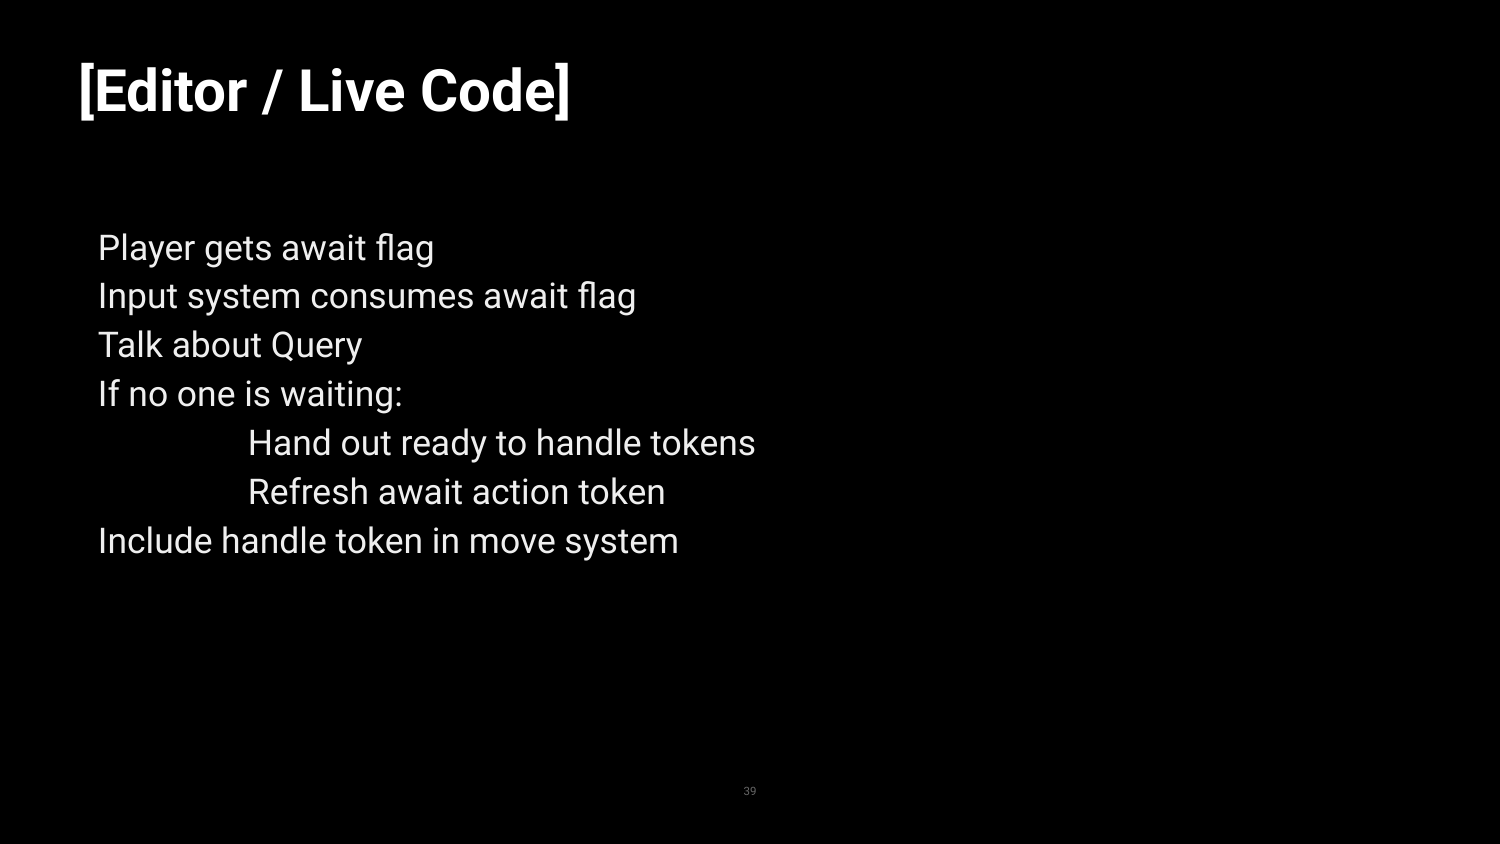

# [Editor / Live Code]

Player gets await flag
Input system consumes await flag
Talk about Query
If no one is waiting:
	Hand out ready to handle tokens
	Refresh await action token
Include handle token in move system

39